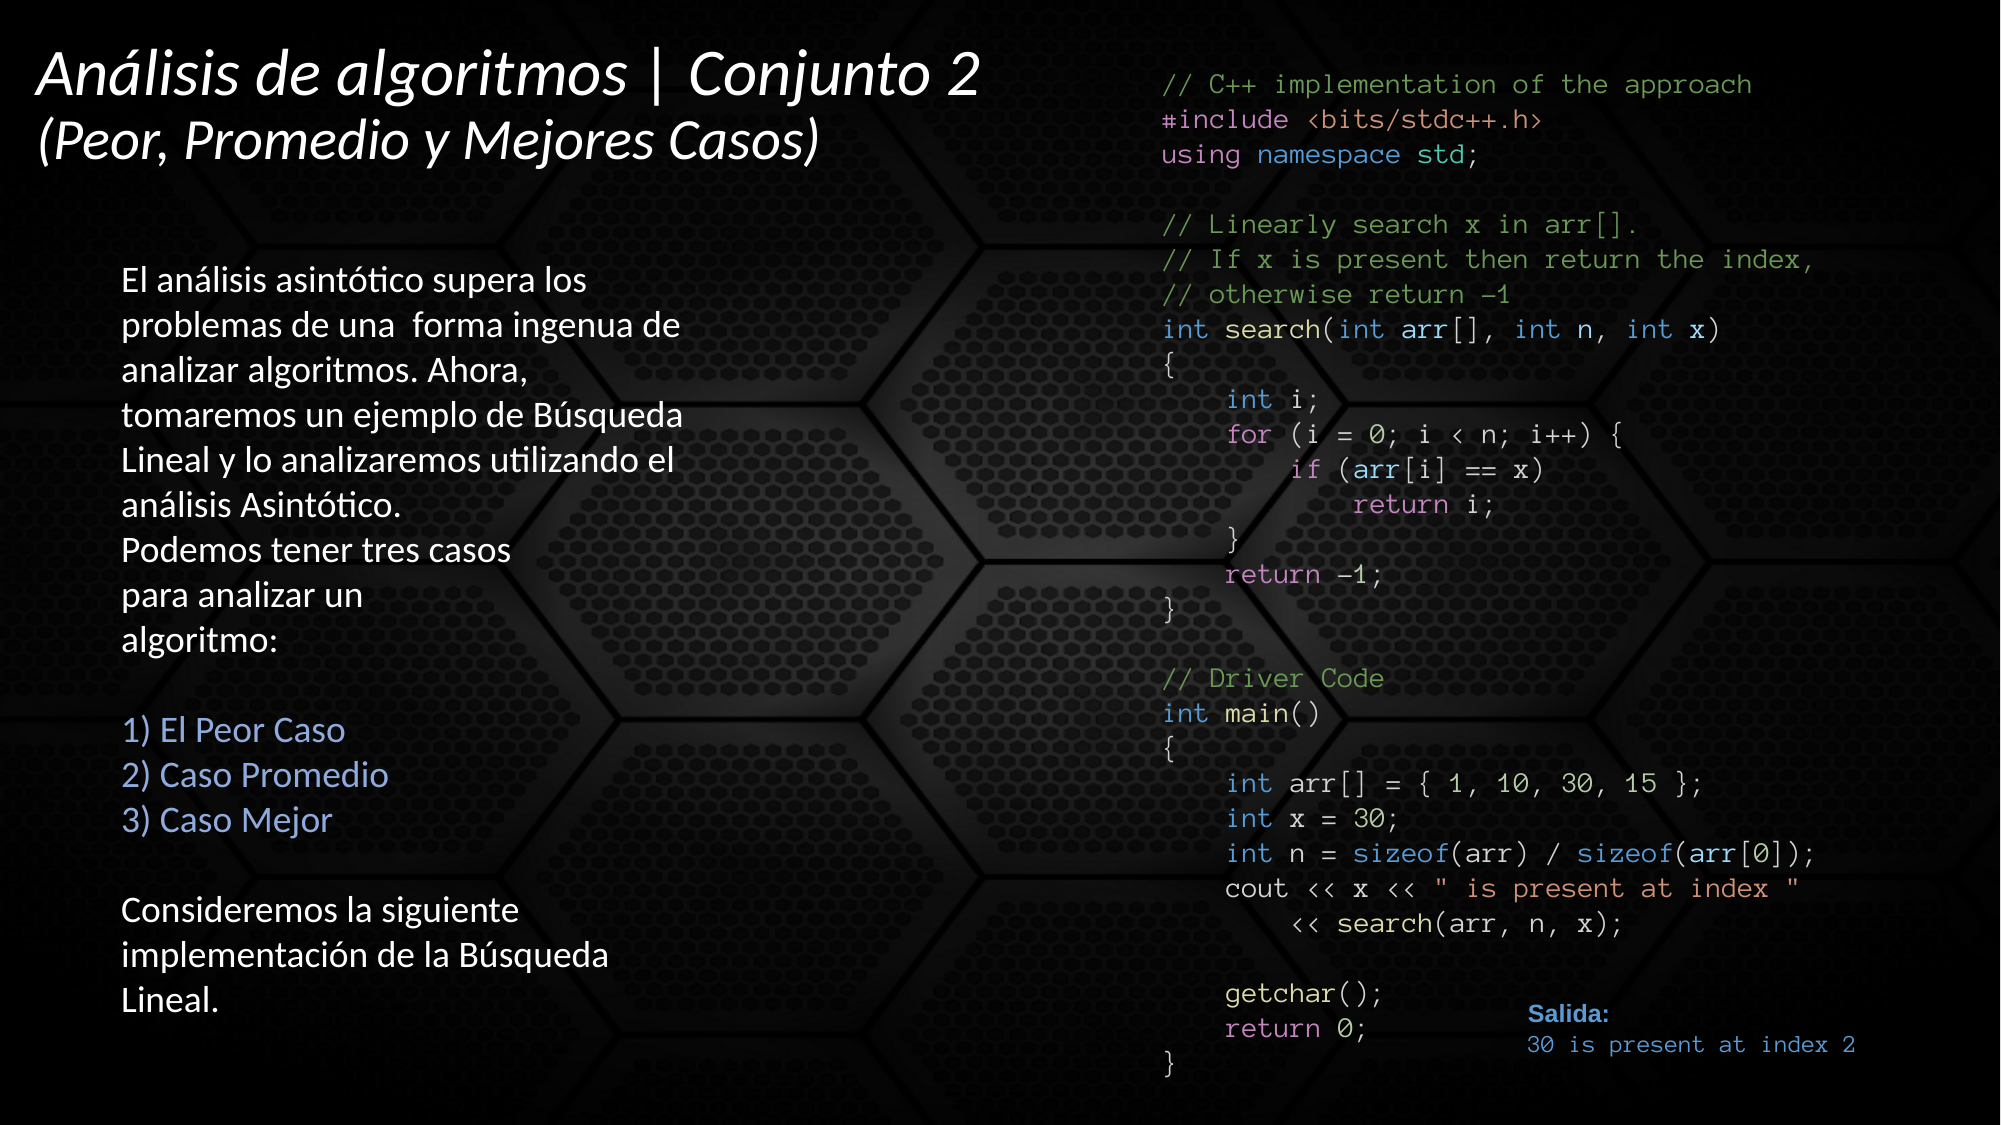

Análisis de algoritmos | Conjunto 2
(Peor, Promedio y Mejores Casos)
// C++ implementation of the approach
#include <bits/stdc++.h>
using namespace std;
// Linearly search x in arr[].
// If x is present then return the index,
// otherwise return -1
int search(int arr[], int n, int x)
{
    int i;
    for (i = 0; i < n; i++) {
        if (arr[i] == x)
            return i;
    }
    return -1;
}
// Driver Code
int main()
{
    int arr[] = { 1, 10, 30, 15 };
    int x = 30;
    int n = sizeof(arr) / sizeof(arr[0]);
    cout << x << " is present at index "
        << search(arr, n, x);
    getchar();
    return 0;
}
El análisis asintótico supera los problemas de una  forma ingenua de analizar algoritmos. Ahora, tomaremos un ejemplo de Búsqueda Lineal y lo analizaremos utilizando el análisis Asintótico.
Podemos tener tres casos
para analizar un
algoritmo:
1) El Peor Caso
2) Caso Promedio
3) Caso Mejor
Consideremos la siguiente implementación de la Búsqueda Lineal.
Salida:
30 is present at index 2